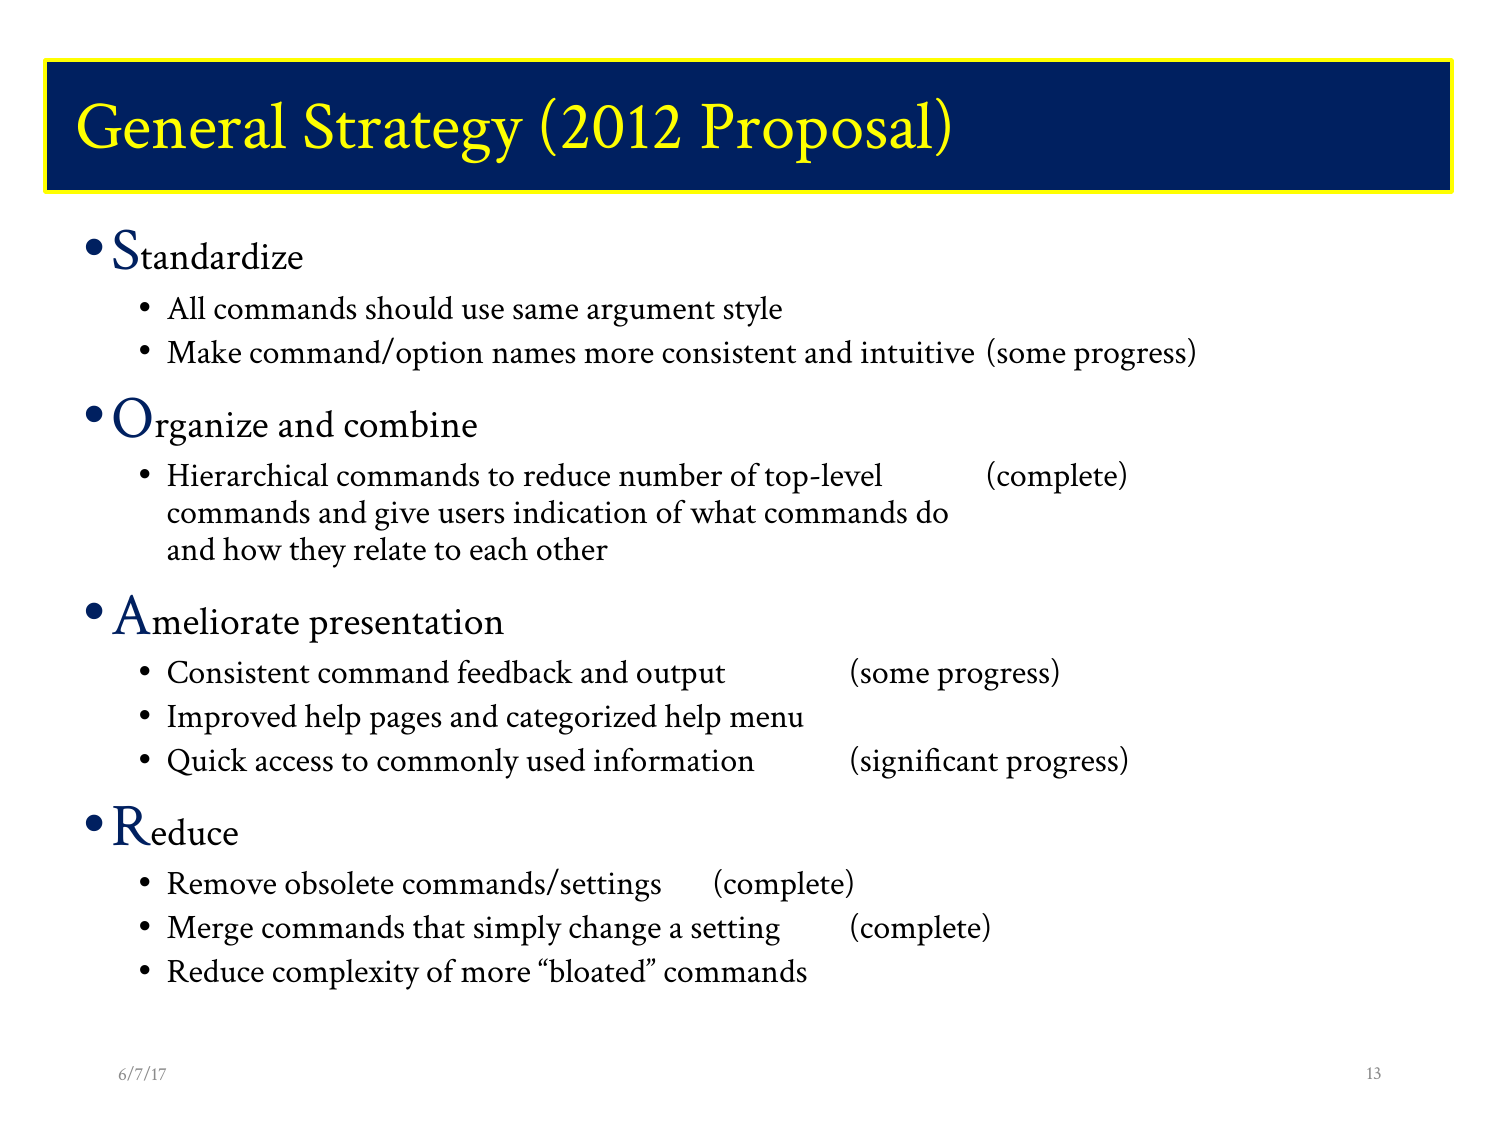

# General Strategy (2012 Proposal)
Standardize
All commands should use same argument style
Make command/option names more consistent and intuitive 	(some progress)
Organize and combine
Hierarchical commands to reduce number of top-level 		(complete)
commands and give users indication of what commands do
and how they relate to each other
Ameliorate presentation
Consistent command feedback and output 			(some progress)
Improved help pages and categorized help menu
Quick access to commonly used information			(significant progress)
Reduce
Remove obsolete commands/settings				(complete)
Merge commands that simply change a setting			(complete)
Reduce complexity of more “bloated” commands
6/7/17
13